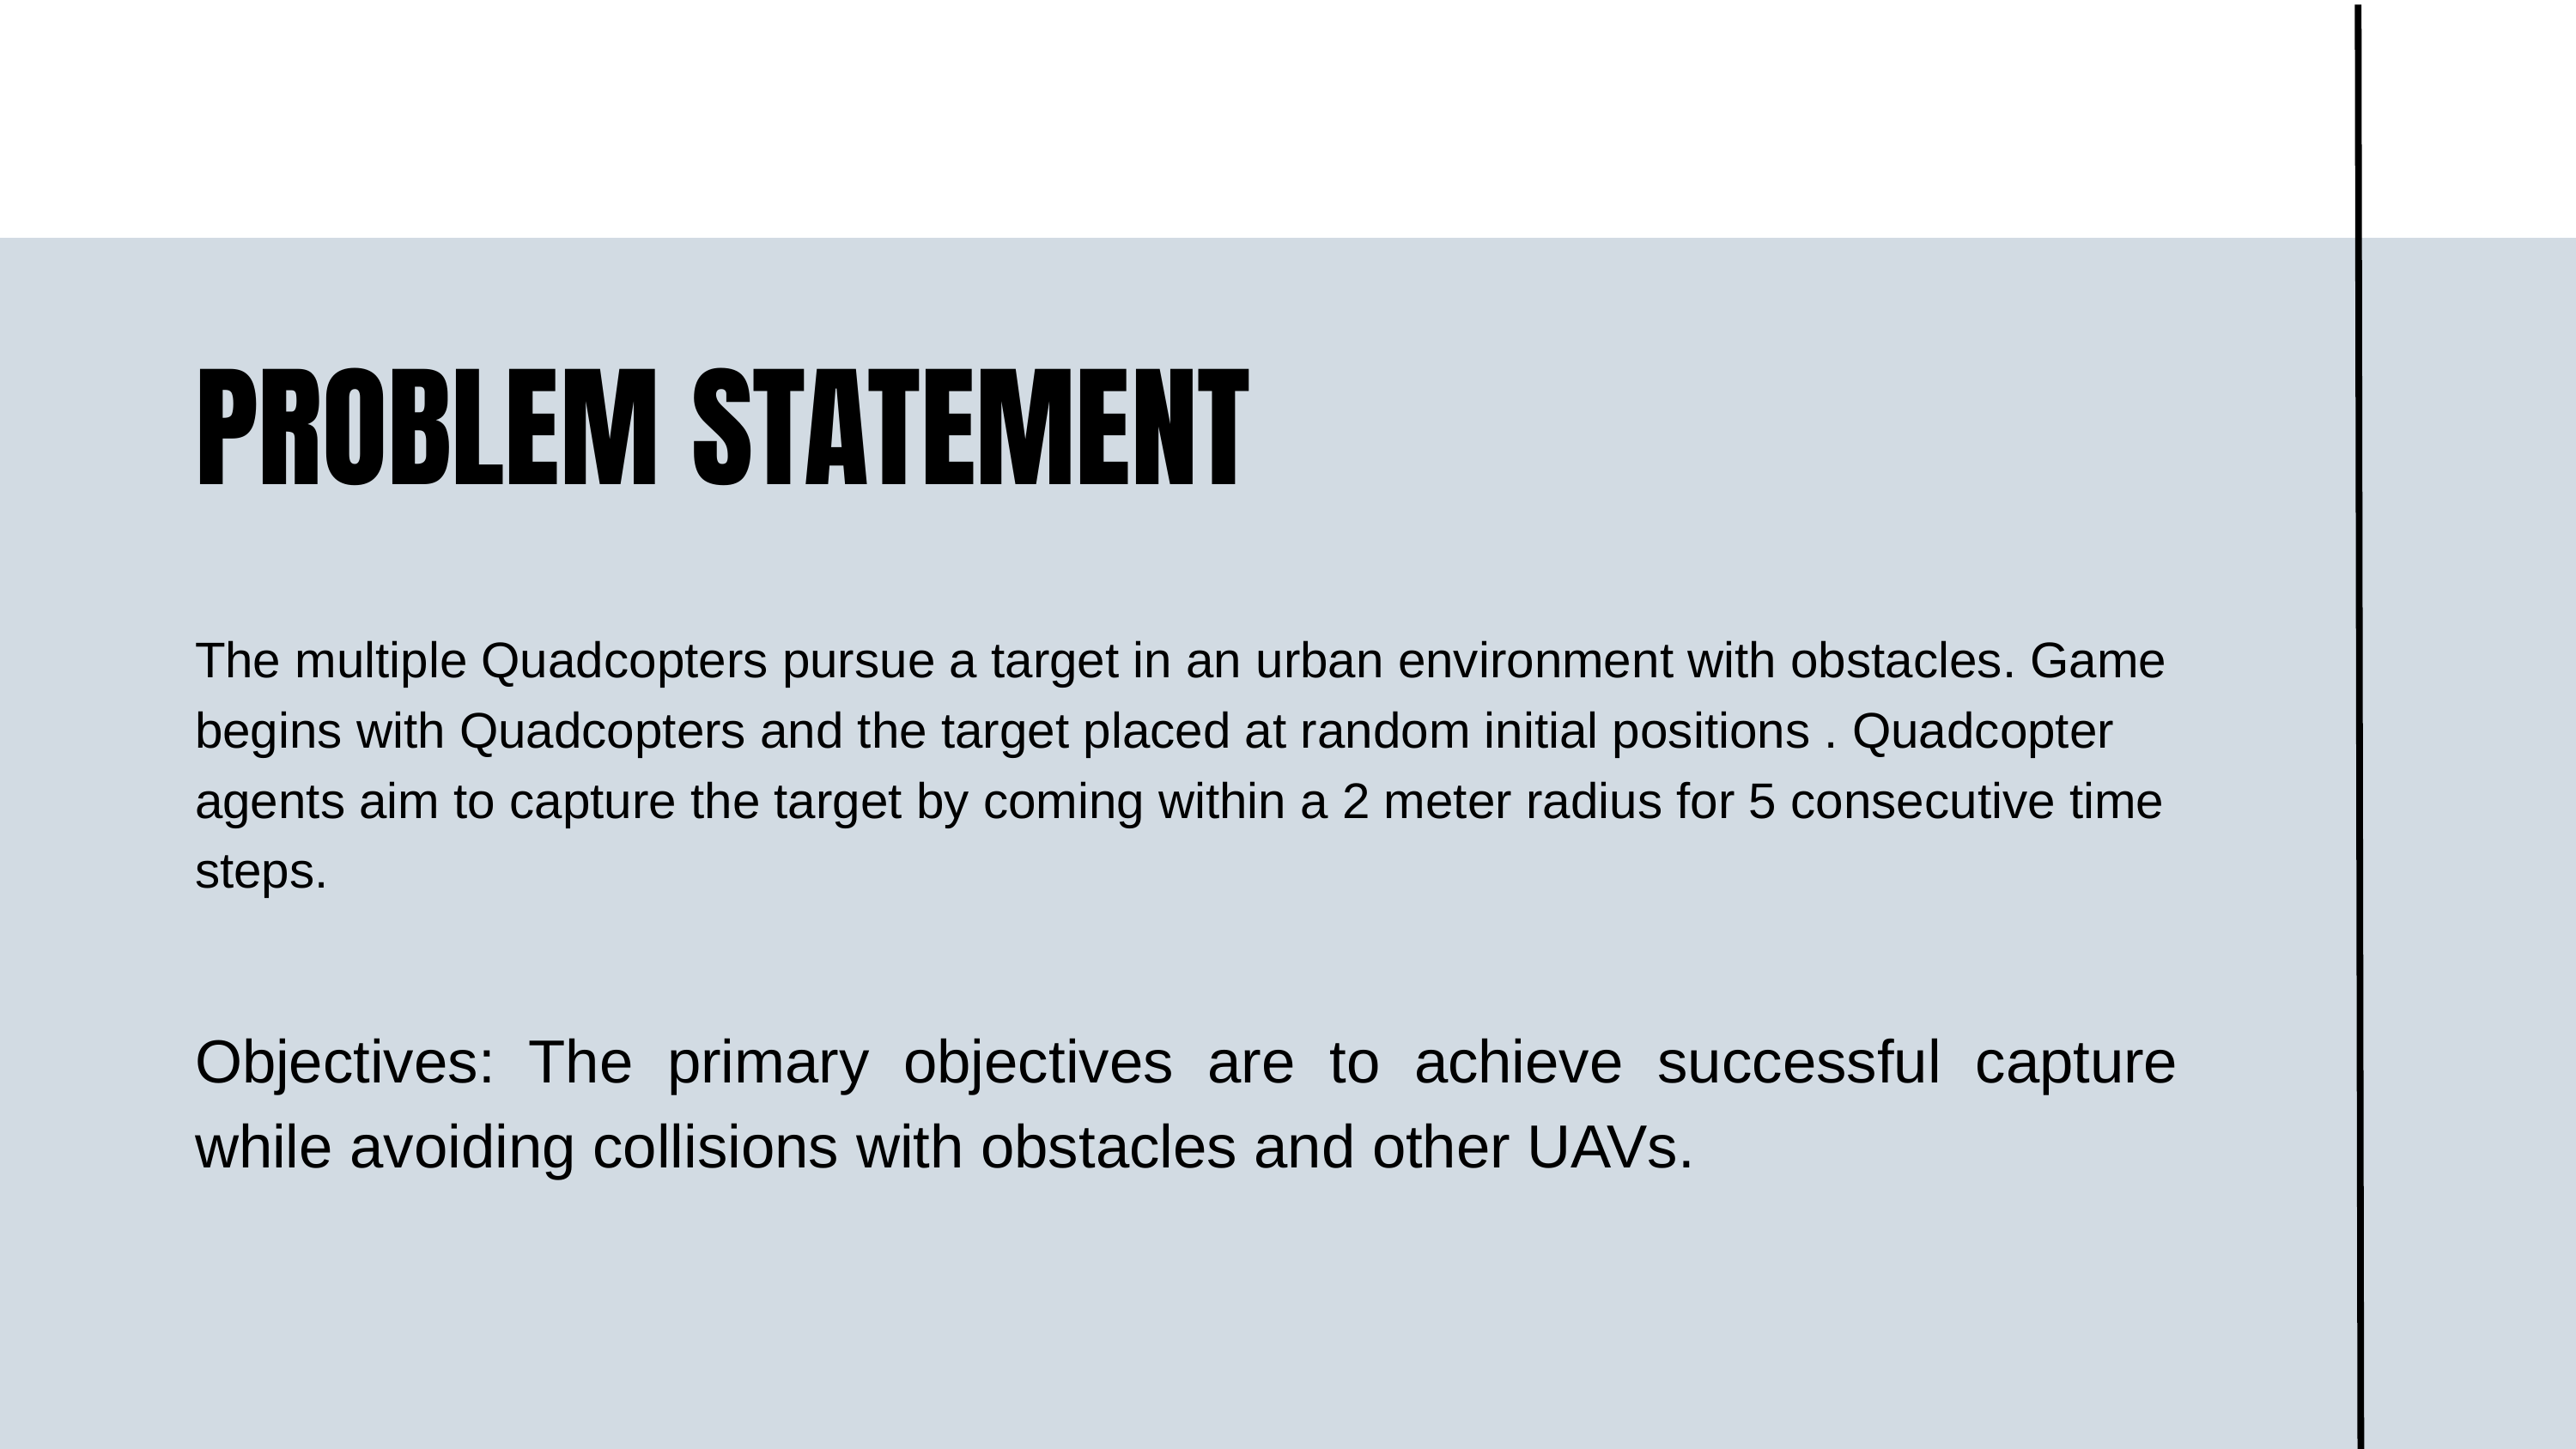

PROBLEM STATEMENT
The multiple Quadcopters pursue a target in an urban environment with obstacles. Game begins with Quadcopters and the target placed at random initial positions . Quadcopter agents aim to capture the target by coming within a 2 meter radius for 5 consecutive time steps.
Objectives: The primary objectives are to achieve successful capture while avoiding collisions with obstacles and other UAVs.